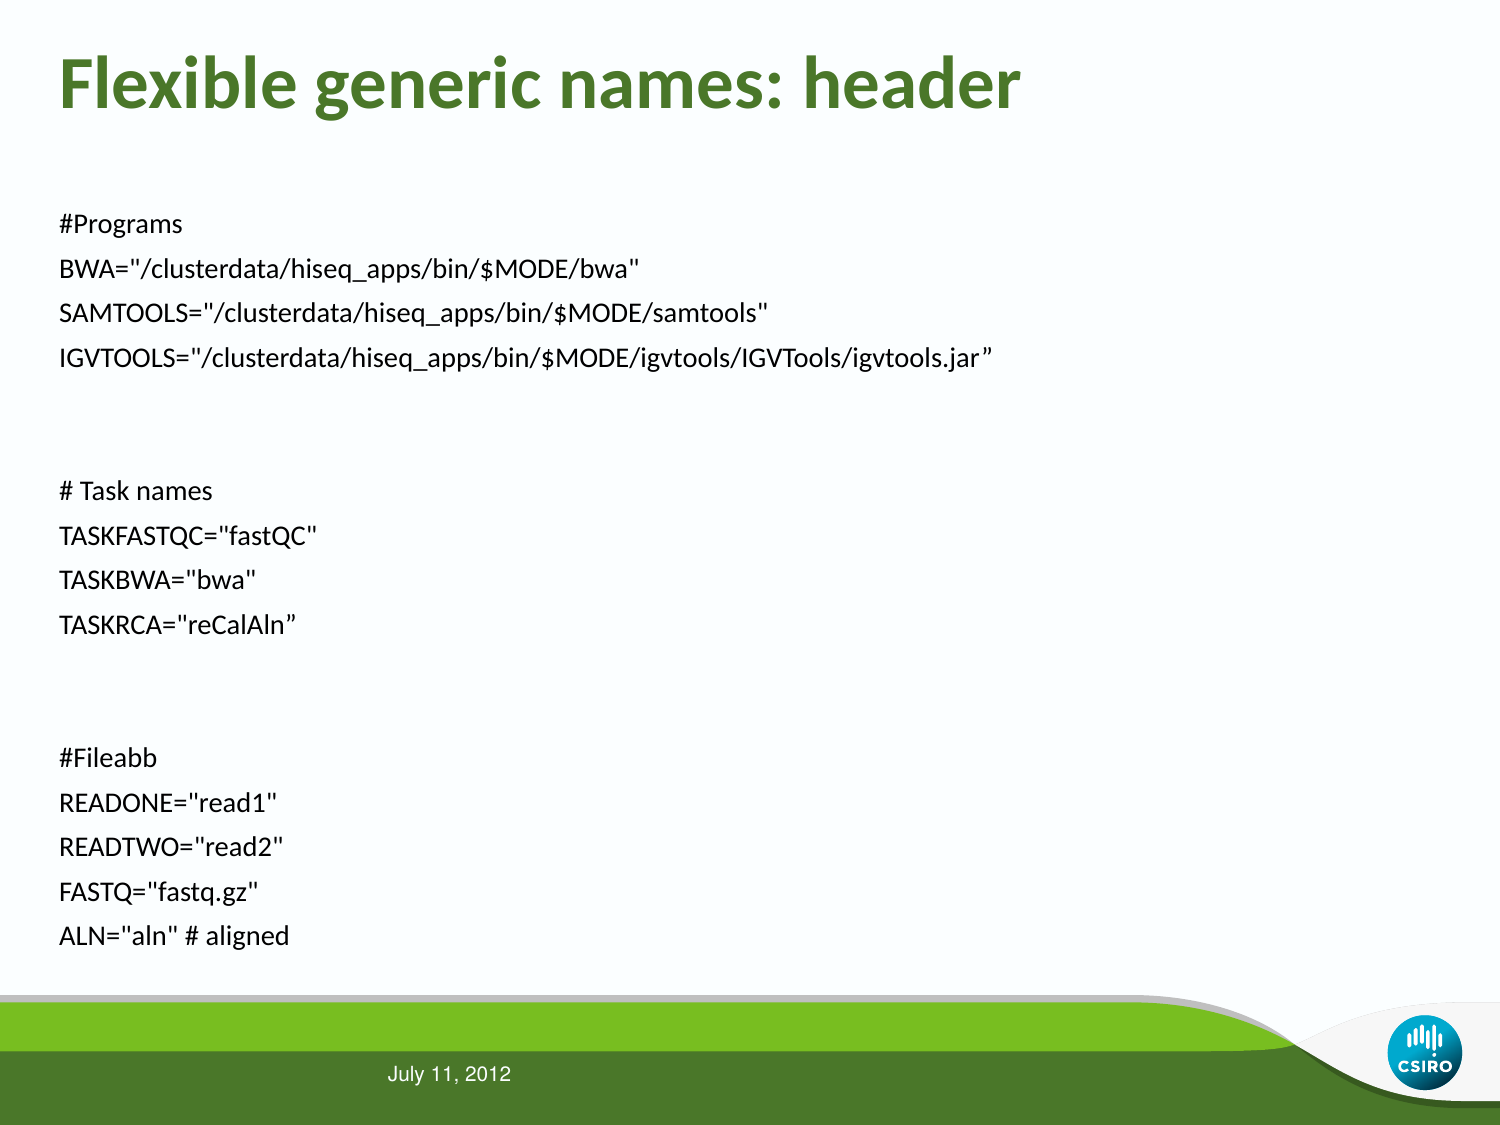

# Flexible generic names: header
#Programs
BWA="/clusterdata/hiseq_apps/bin/$MODE/bwa"
SAMTOOLS="/clusterdata/hiseq_apps/bin/$MODE/samtools"
IGVTOOLS="/clusterdata/hiseq_apps/bin/$MODE/igvtools/IGVTools/igvtools.jar”

# Task names
TASKFASTQC="fastQC"
TASKBWA="bwa"
TASKRCA="reCalAln”

#Fileabb
READONE="read1"
READTWO="read2"
FASTQ="fastq.gz"
ALN="aln" # aligned
July 11, 2012